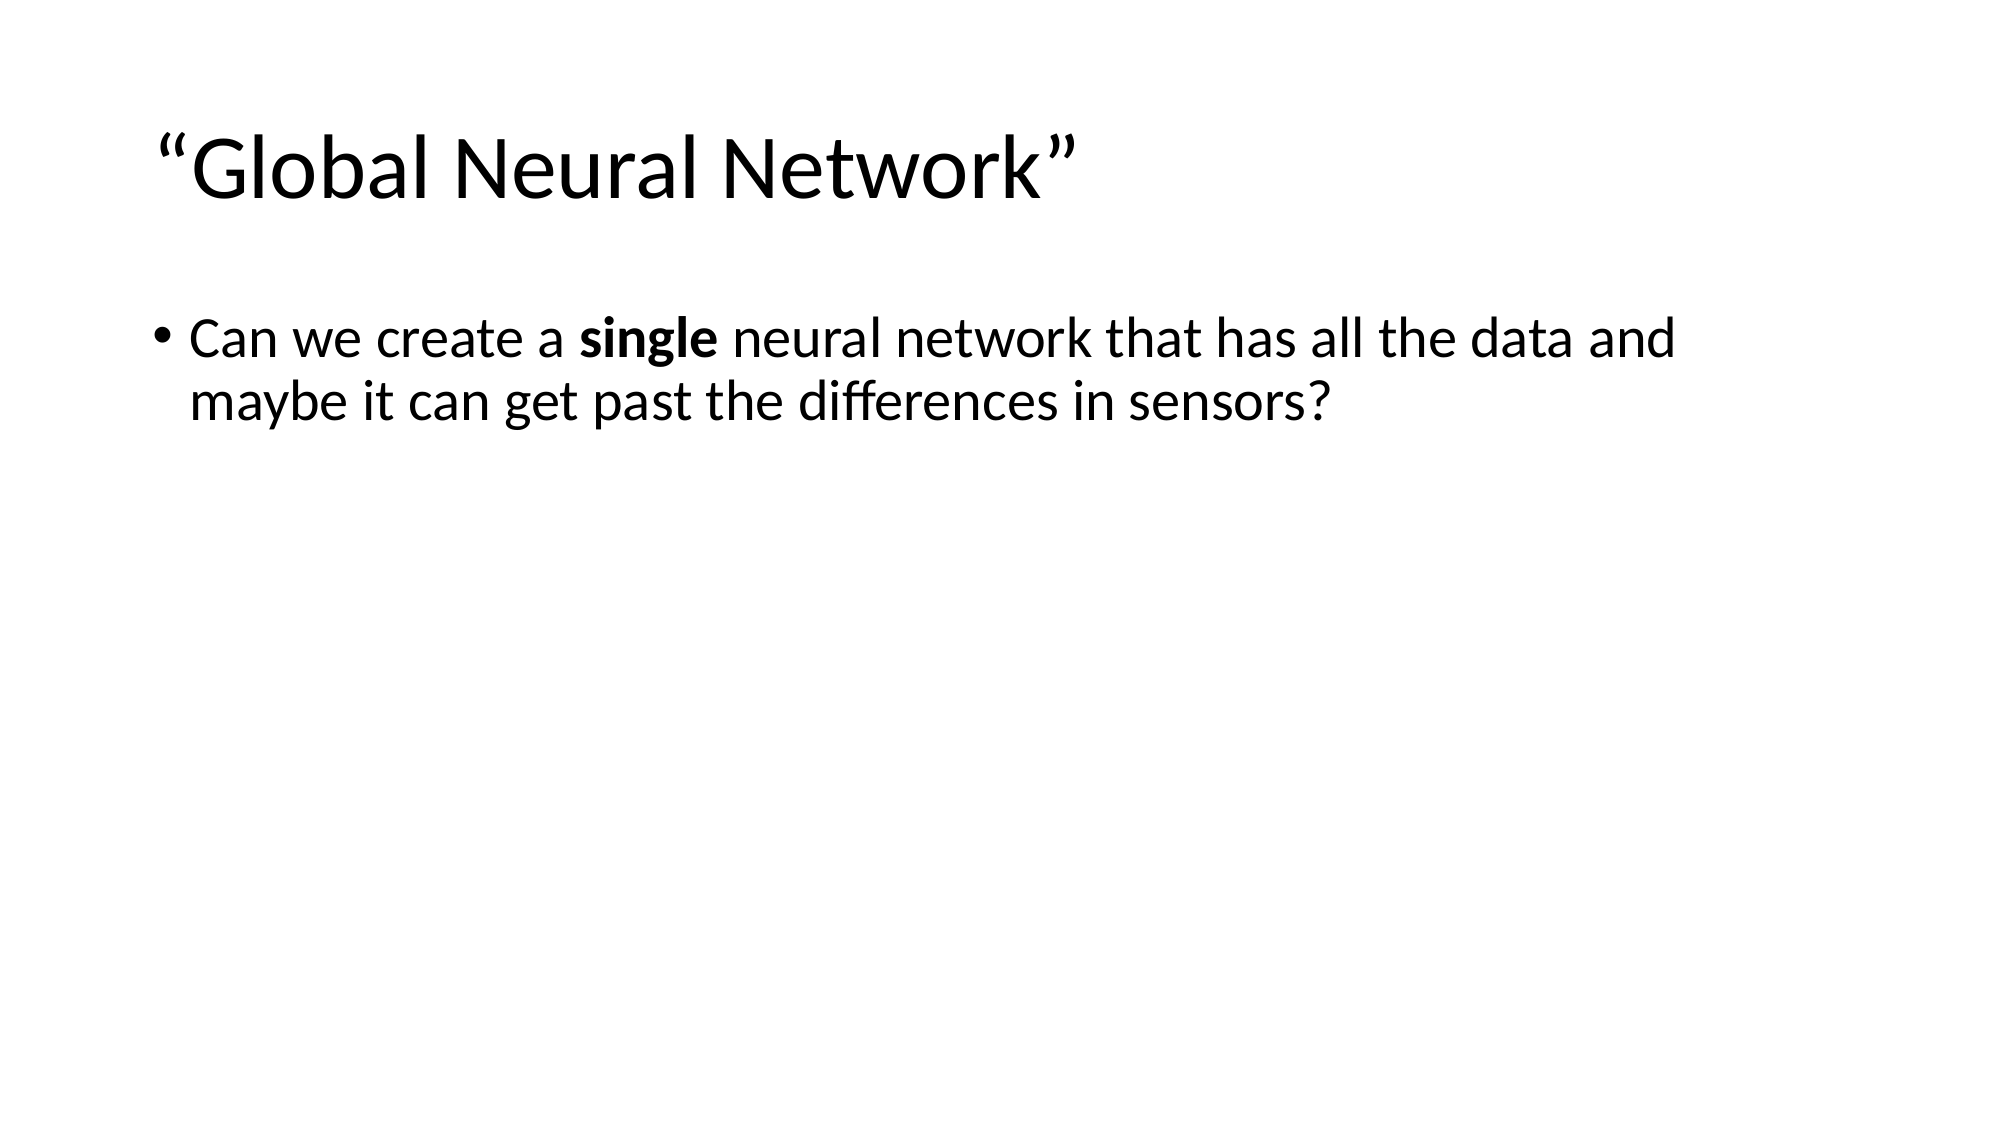

# “Global Neural Network”
Can we create a single neural network that has all the data and maybe it can get past the differences in sensors?